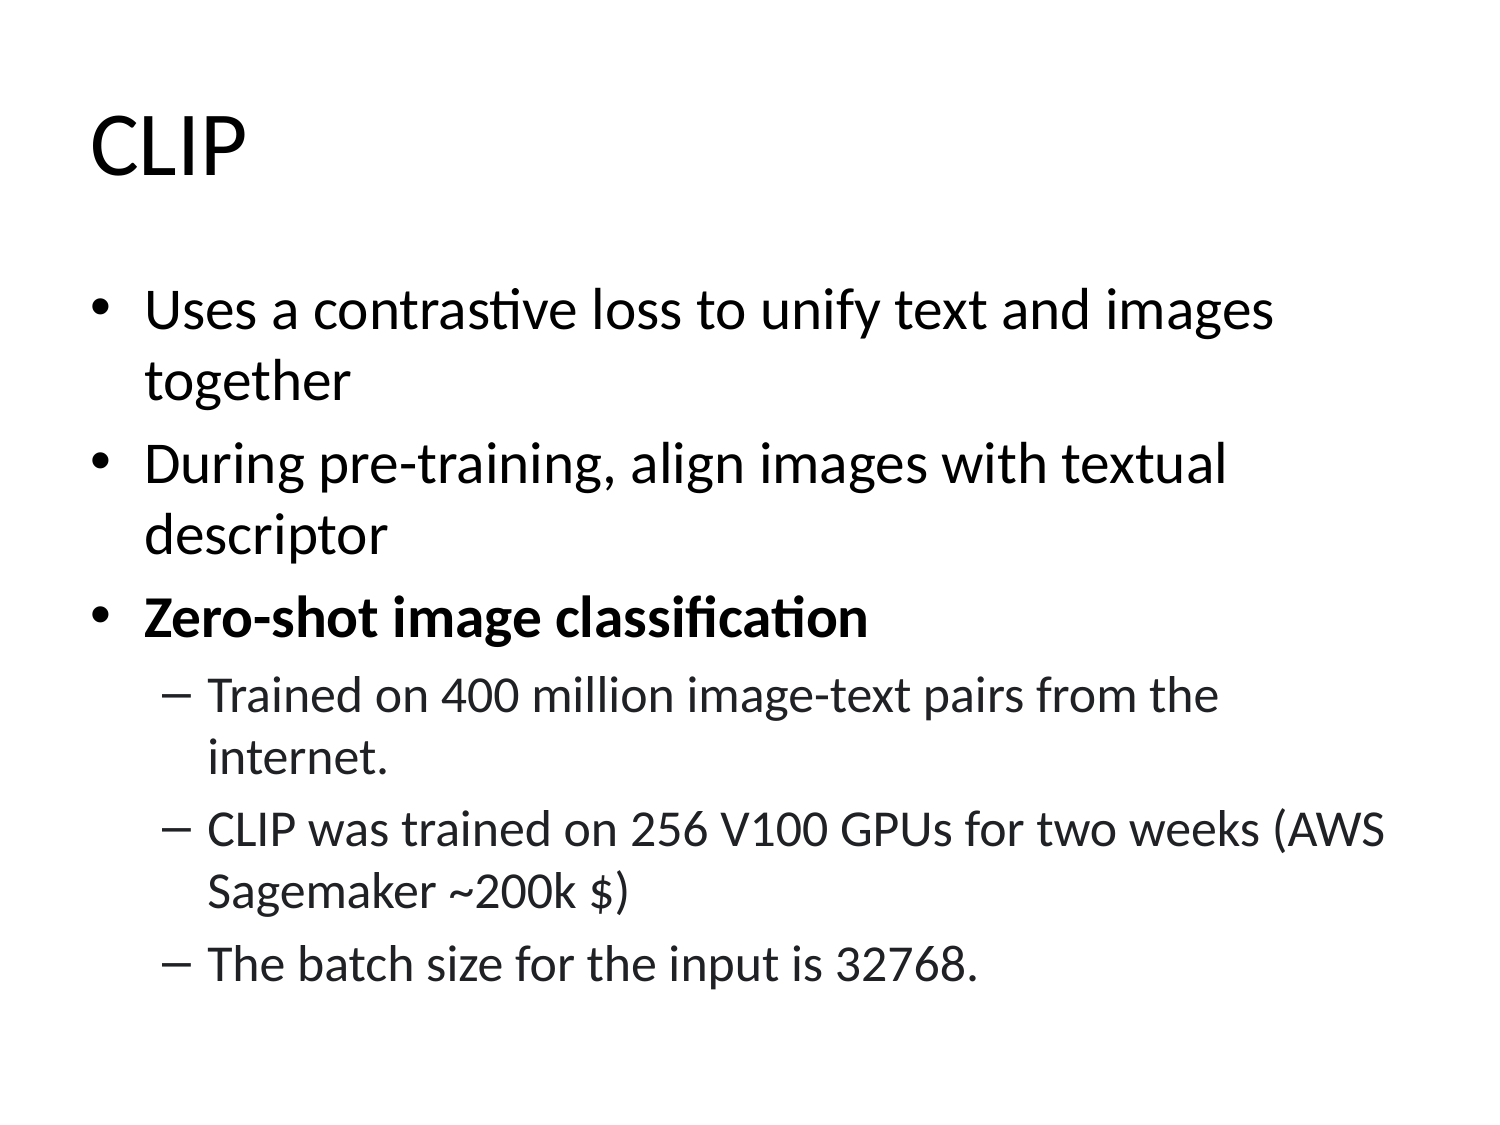

# CLIP
Uses a contrastive loss to unify text and images together
During pre-training, align images with textual descriptor
Zero-shot image classification
Trained on 400 million image-text pairs from the internet.
CLIP was trained on 256 V100 GPUs for two weeks (AWS Sagemaker ~200k $)
The batch size for the input is 32768.